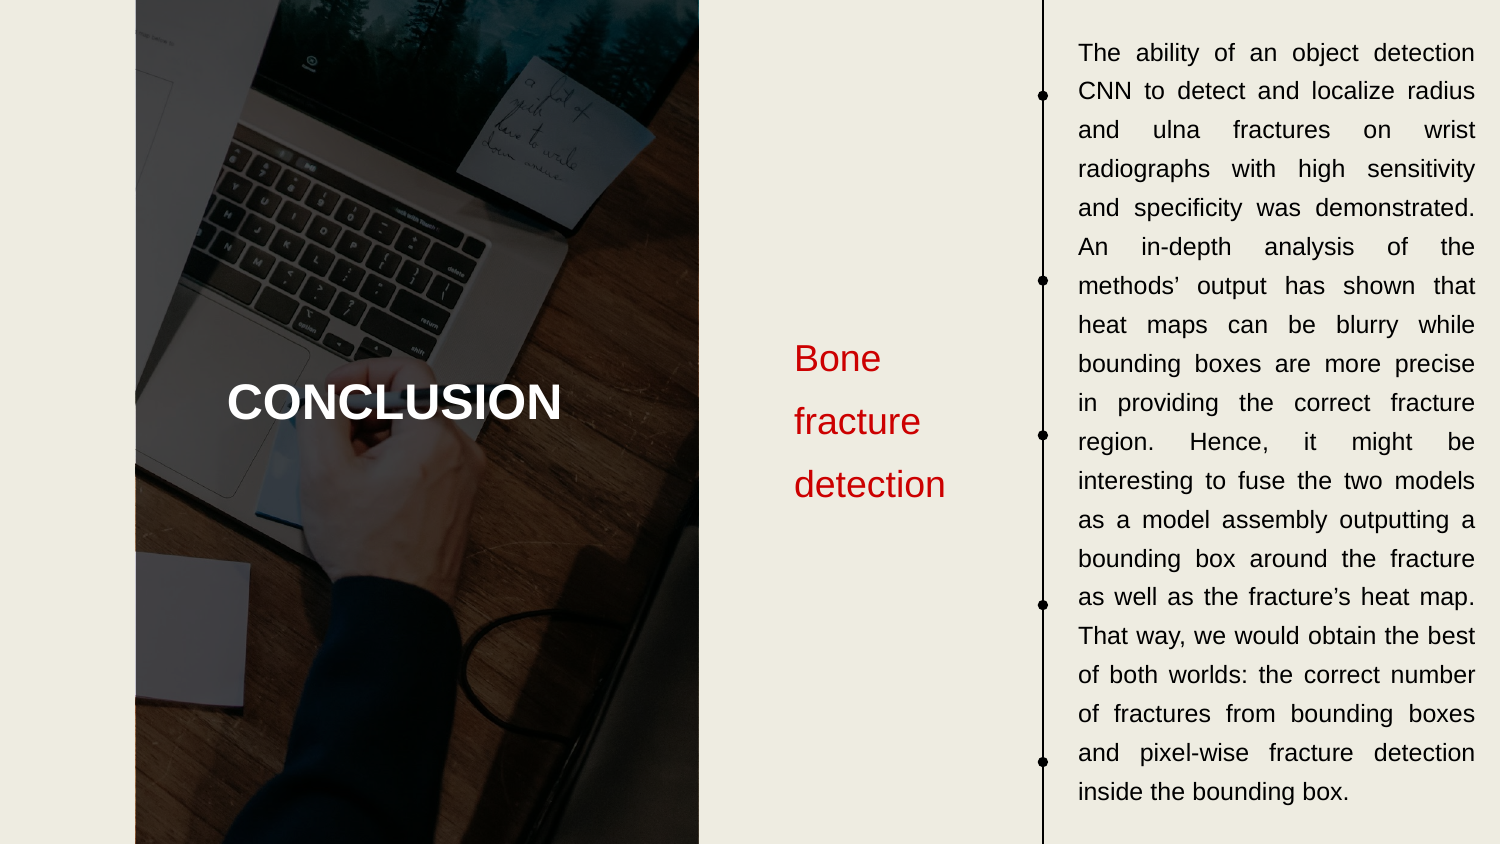

The ability of an object detection CNN to detect and localize radius and ulna fractures on wrist radiographs with high sensitivity and specificity was demonstrated. An in-depth analysis of the methods’ output has shown that heat maps can be blurry while bounding boxes are more precise in providing the correct fracture region. Hence, it might be interesting to fuse the two models as a model assembly outputting a bounding box around the fracture as well as the fracture’s heat map. That way, we would obtain the best of both worlds: the correct number of fractures from bounding boxes and pixel-wise fracture detection inside the bounding box.

Bone fracture detection

CONCLUSION